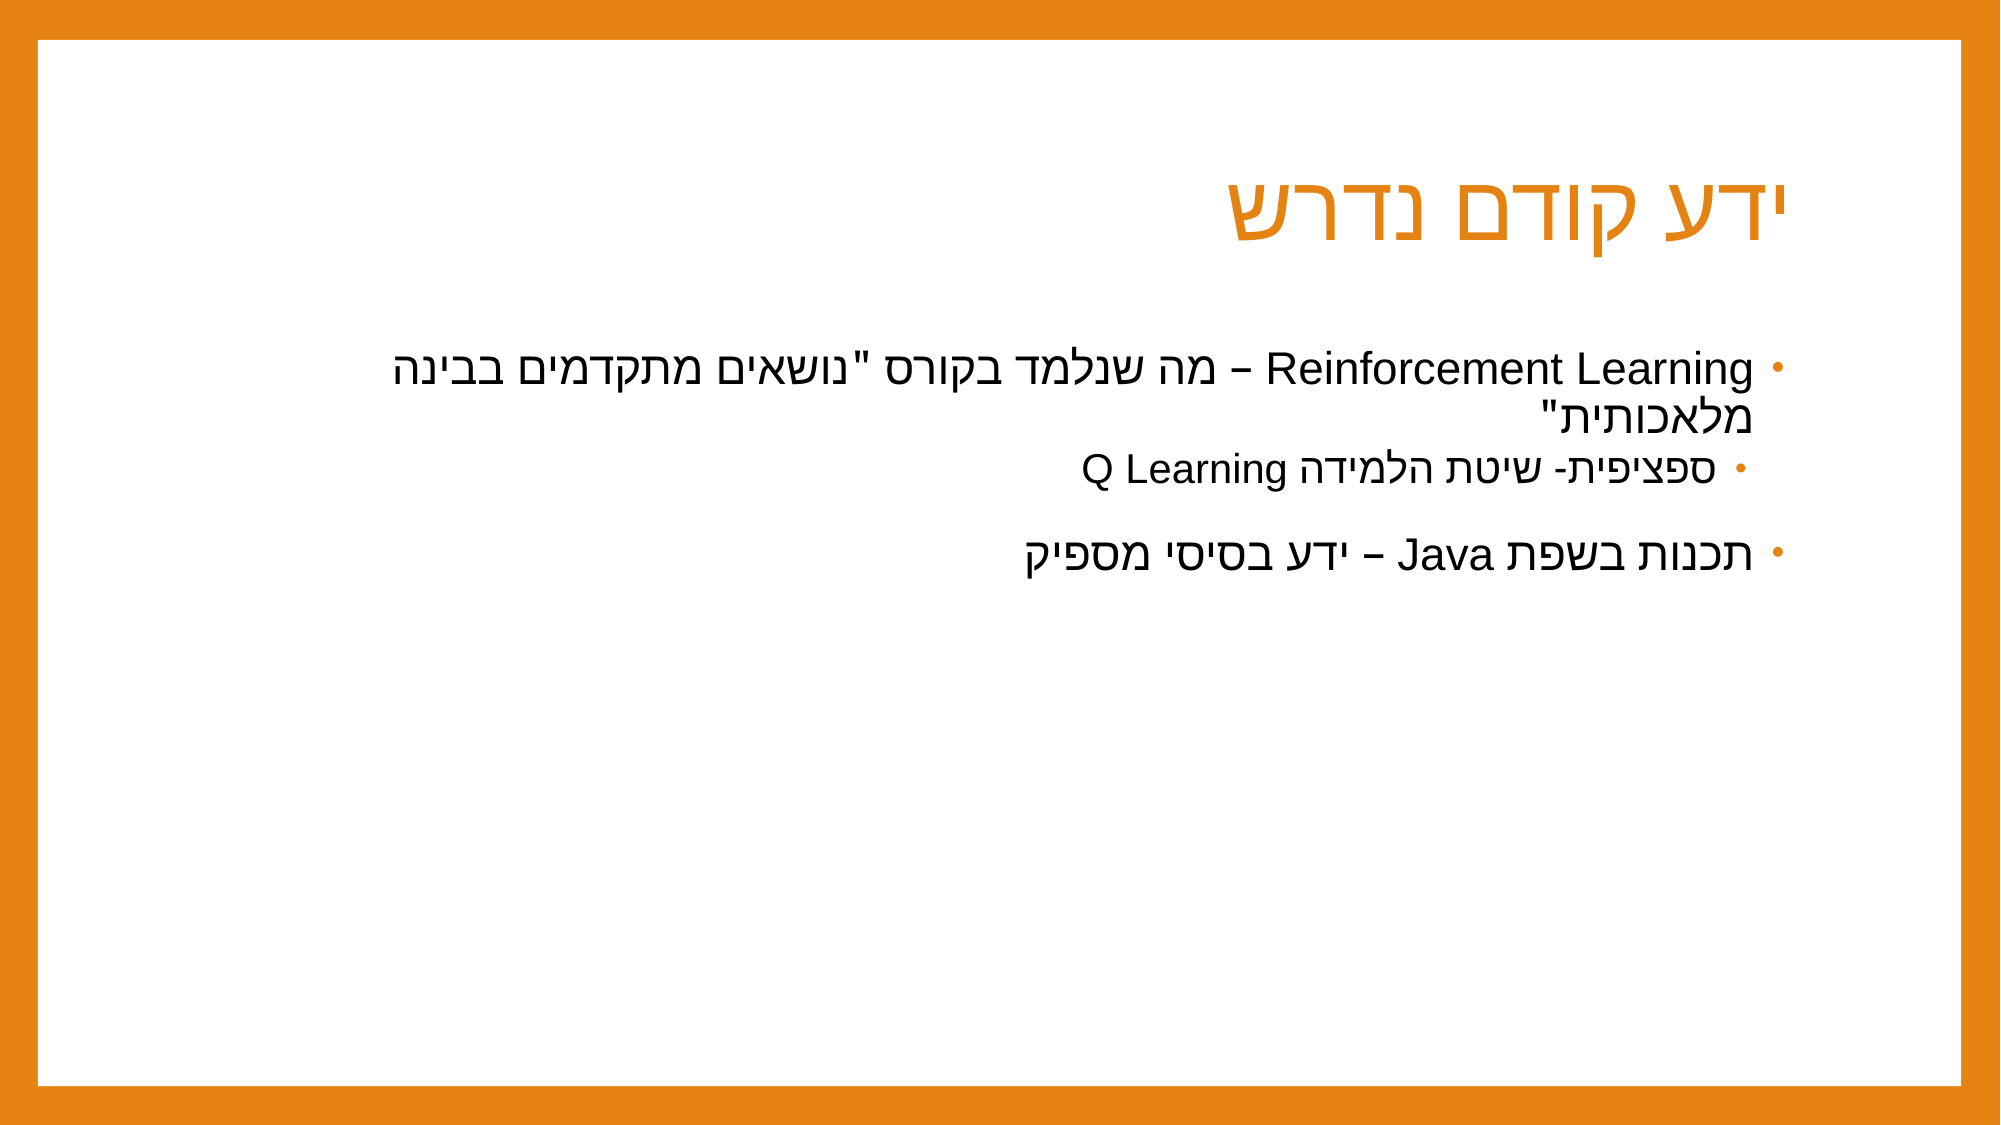

# ידע קודם נדרש
Reinforcement Learning – מה שנלמד בקורס "נושאים מתקדמים בבינה מלאכותית"
ספציפית- שיטת הלמידה Q Learning
תכנות בשפת Java – ידע בסיסי מספיק